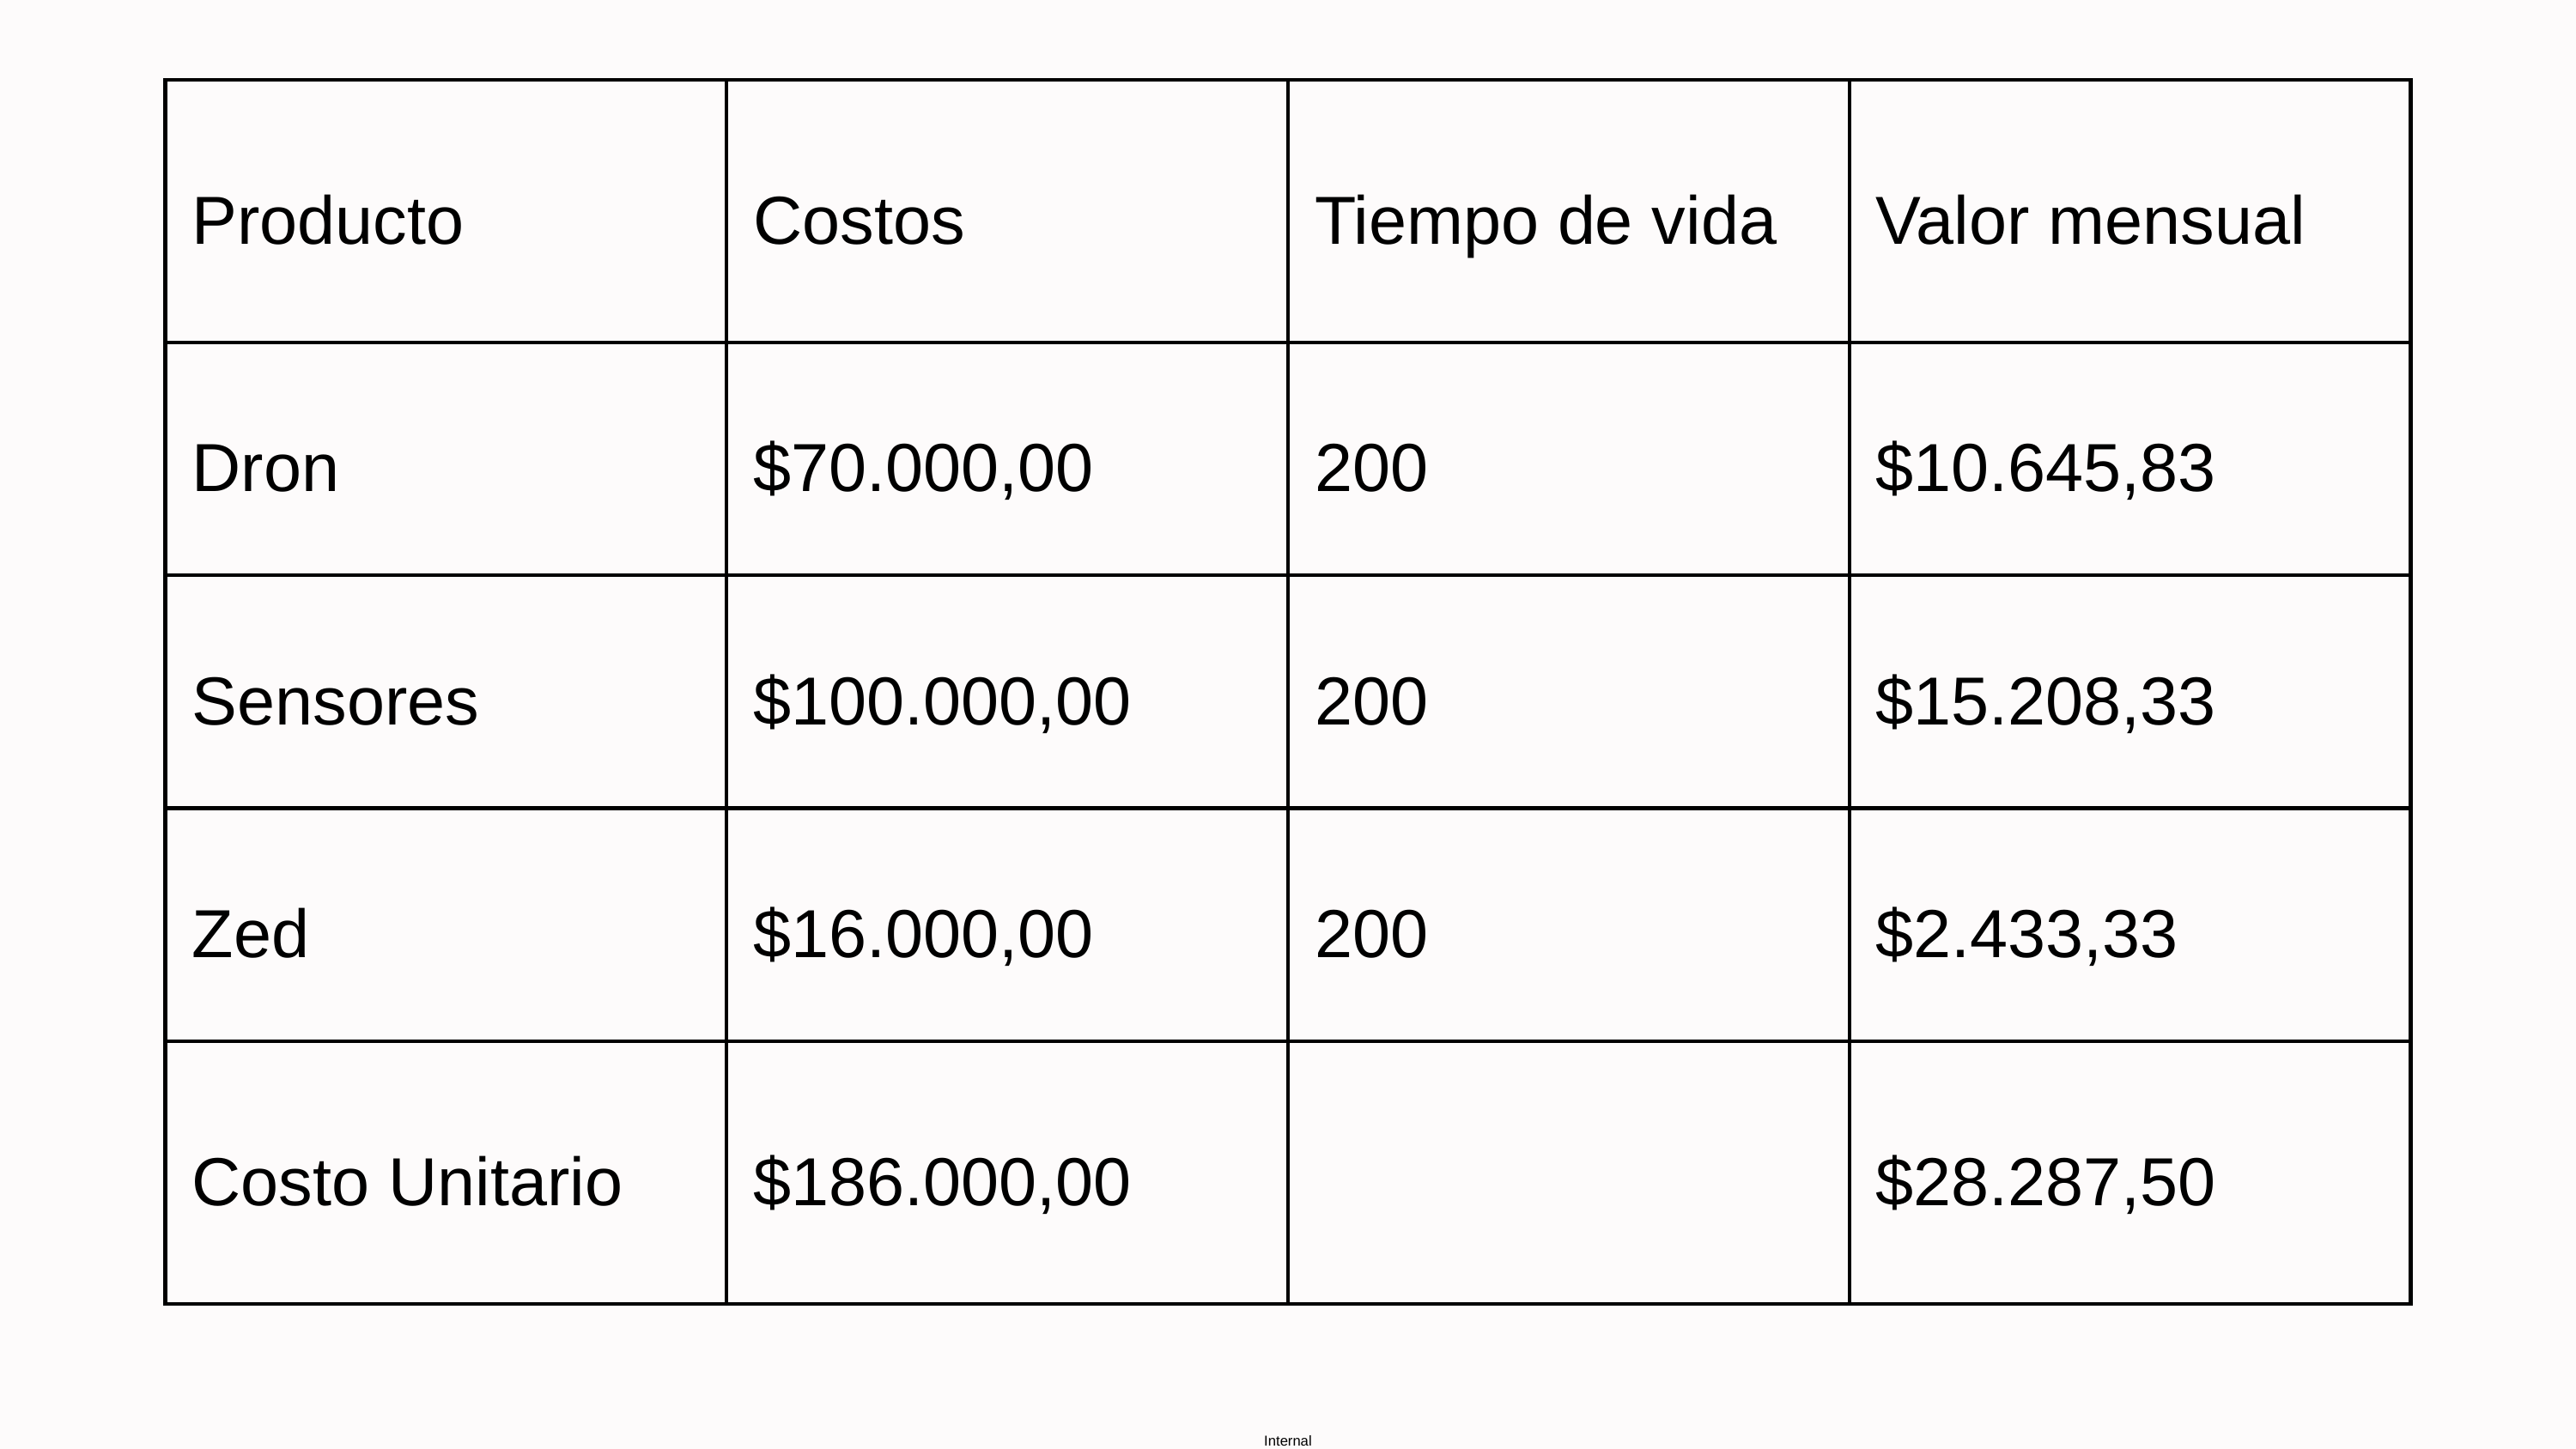

| Producto | Costos | Tiempo de vida | Valor mensual |
| --- | --- | --- | --- |
| Dron | $70.000,00 | 200 | $10.645,83 |
| Sensores | $100.000,00 | 200 | $15.208,33 |
| Zed | $16.000,00 | 200 | $2.433,33 |
| Costo Unitario | $186.000,00 |  | $28.287,50 |